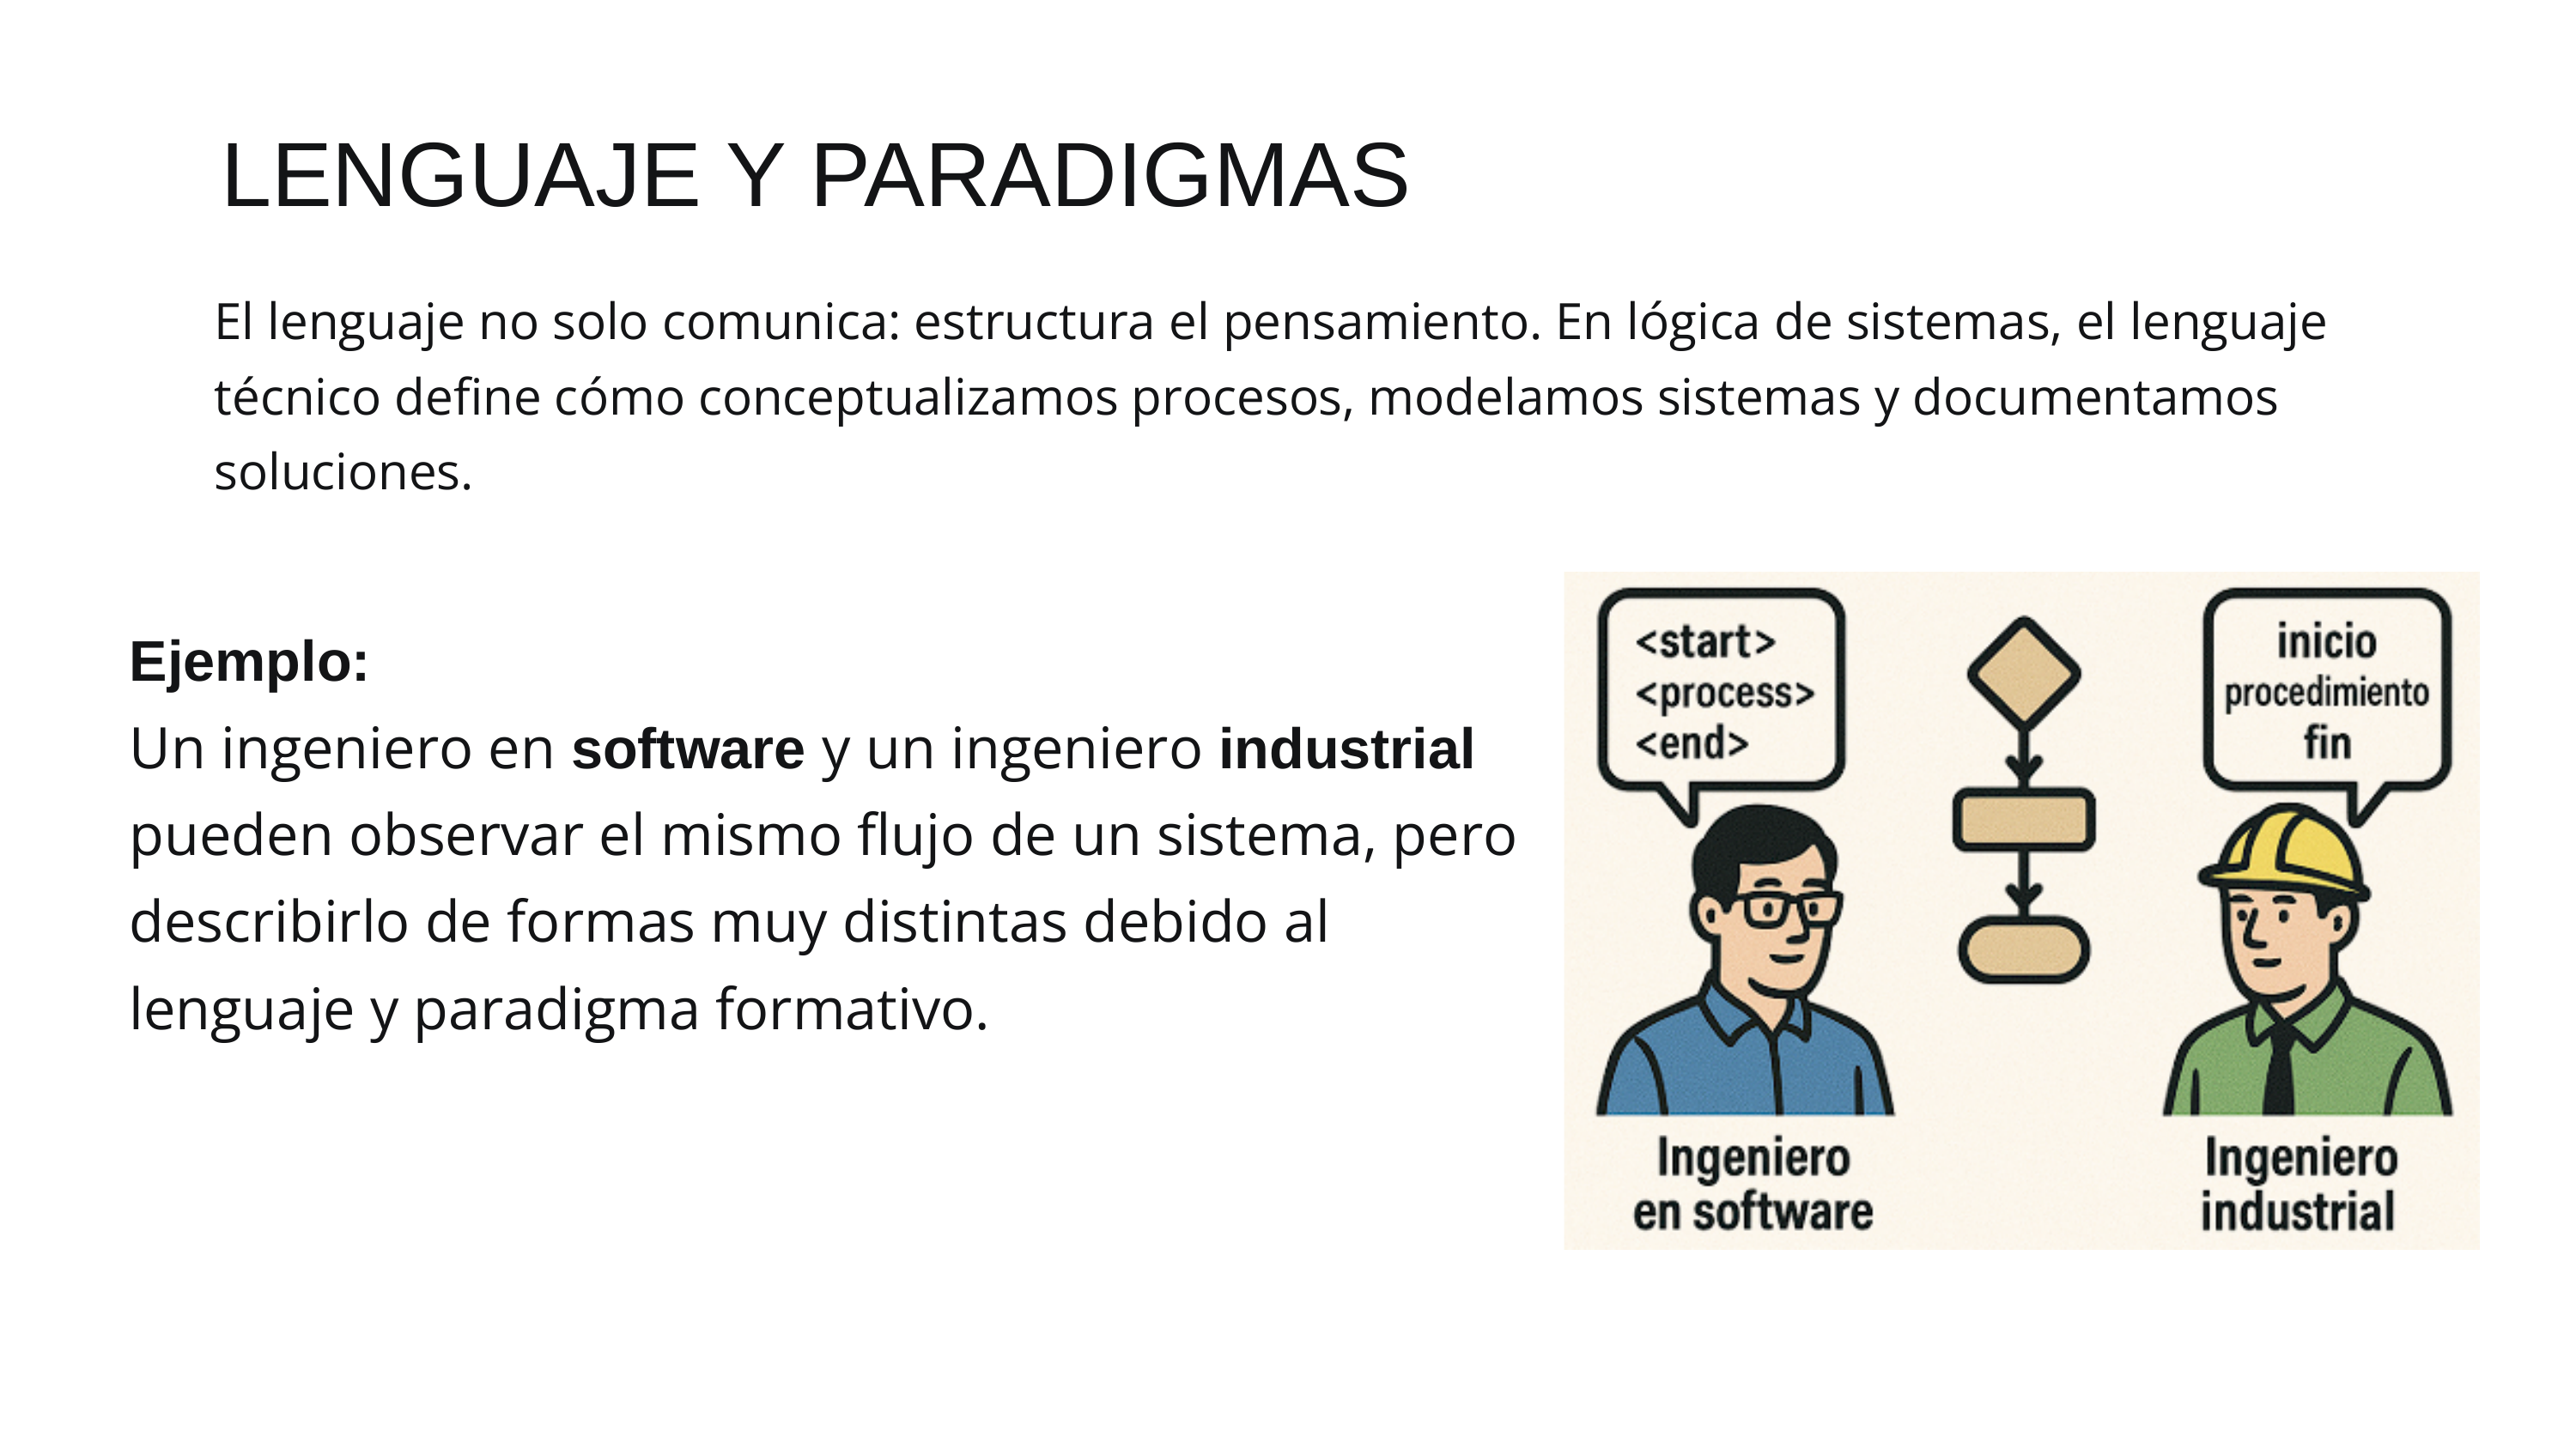

LENGUAJE Y PARADIGMAS
El lenguaje no solo comunica: estructura el pensamiento. En lógica de sistemas, el lenguaje técnico define cómo conceptualizamos procesos, modelamos sistemas y documentamos soluciones.

Ejemplo:
Un ingeniero en software y un ingeniero industrial pueden observar el mismo flujo de un sistema, pero describirlo de formas muy distintas debido al lenguaje y paradigma formativo.